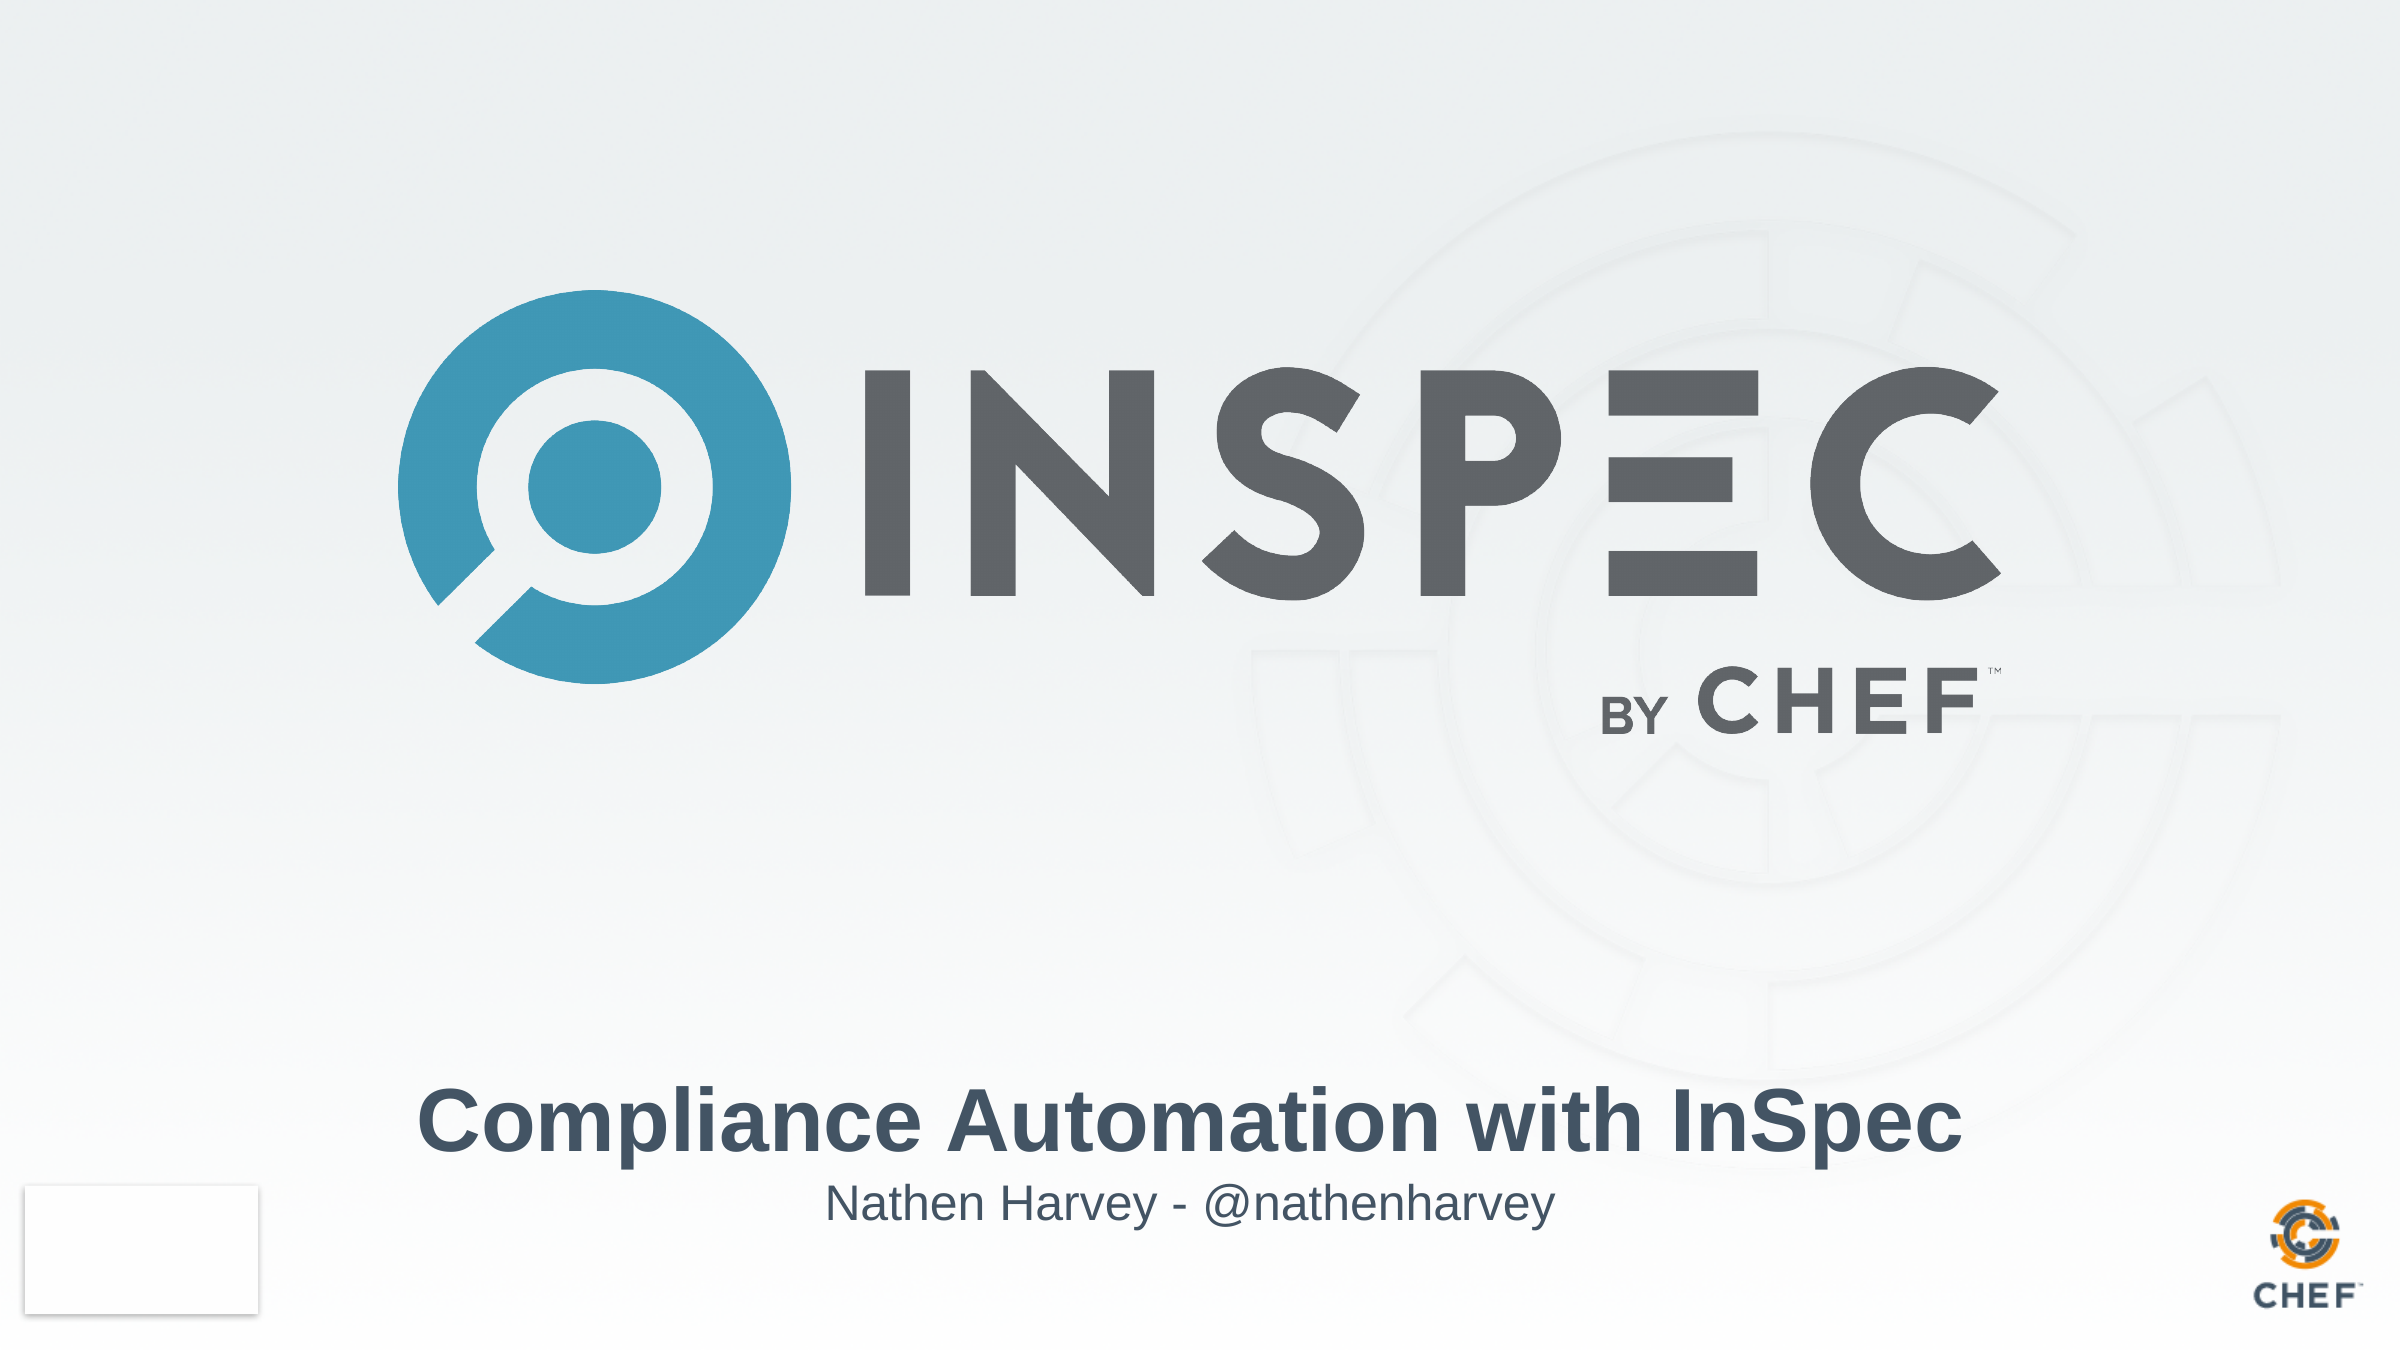

# Compliance Automation with InSpec
Nathen Harvey - @nathenharvey